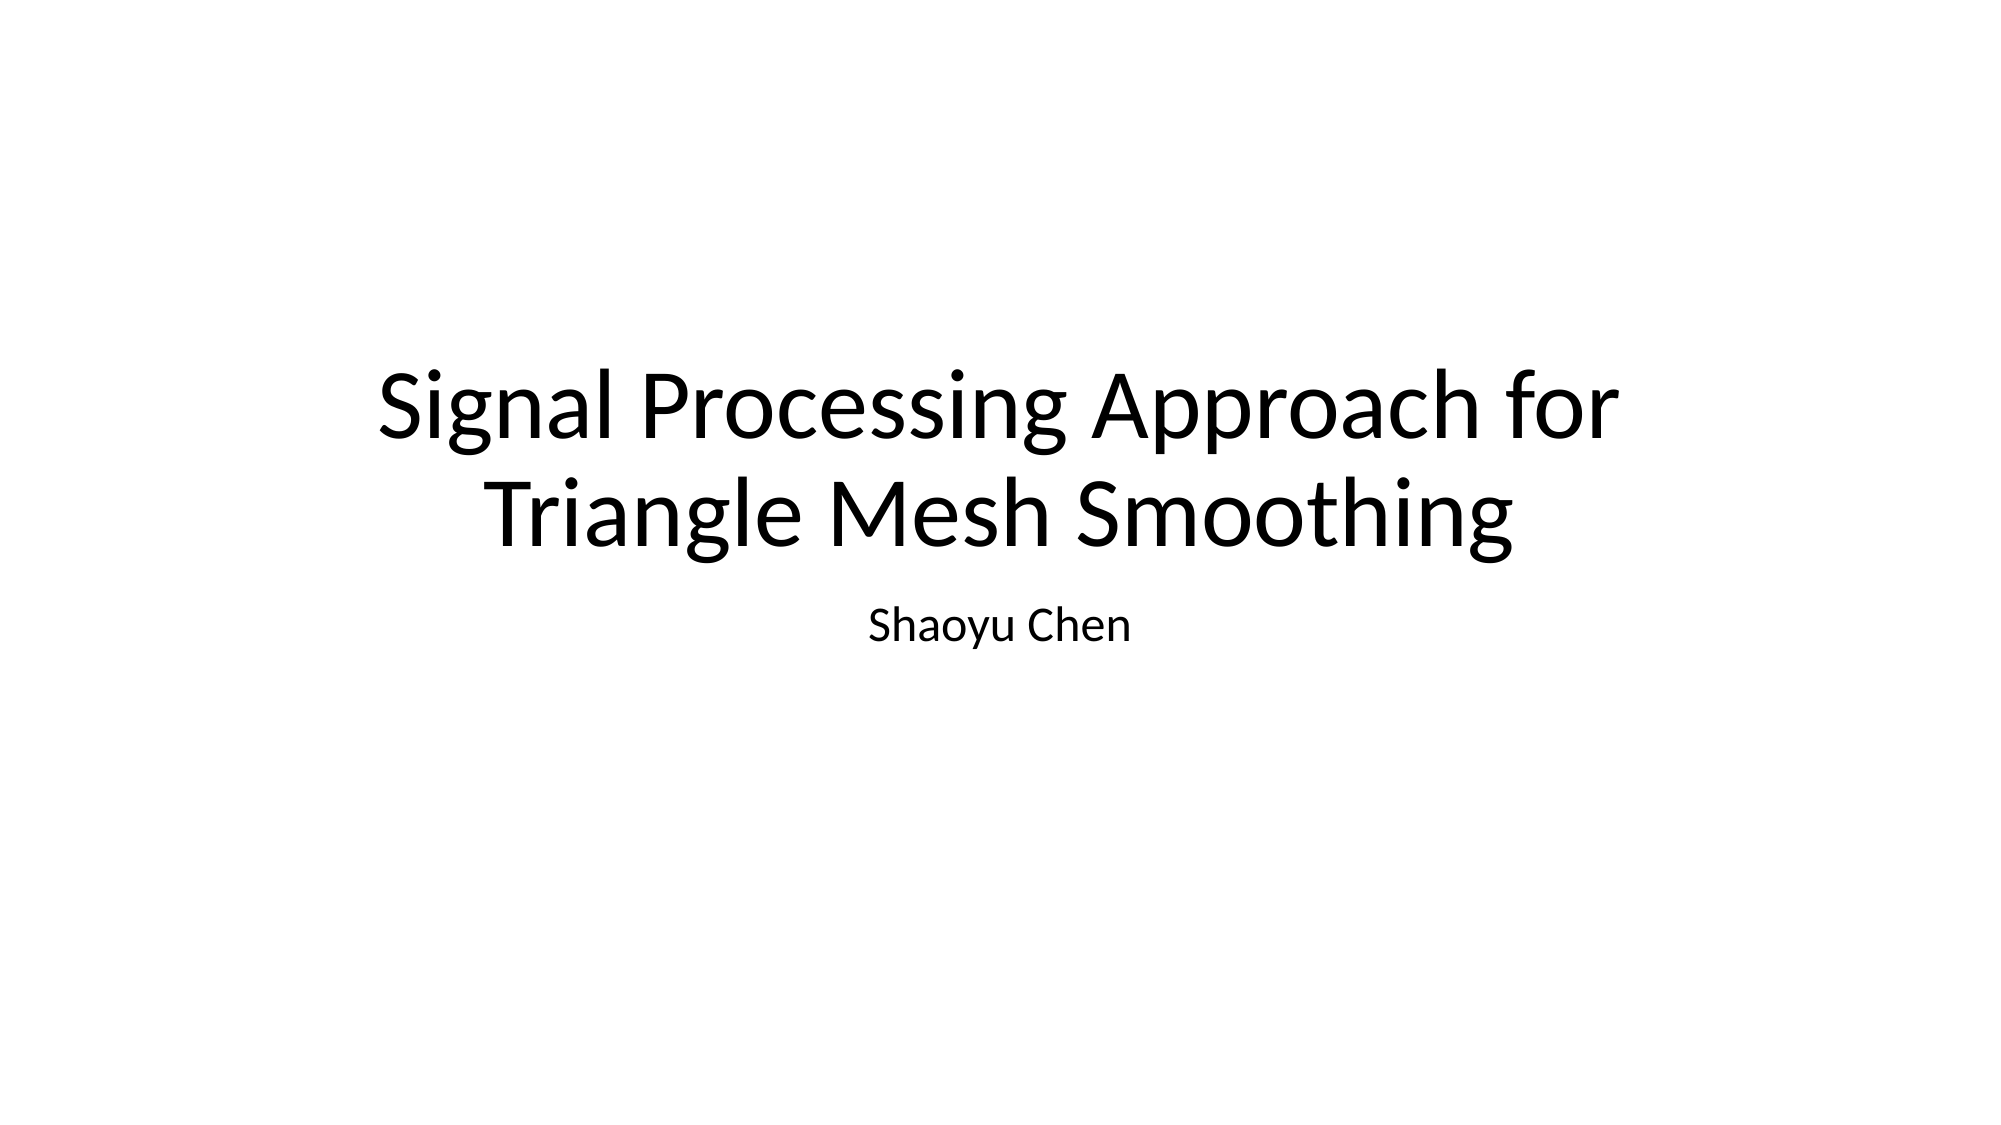

# Signal Processing Approach for Triangle Mesh Smoothing
Shaoyu Chen